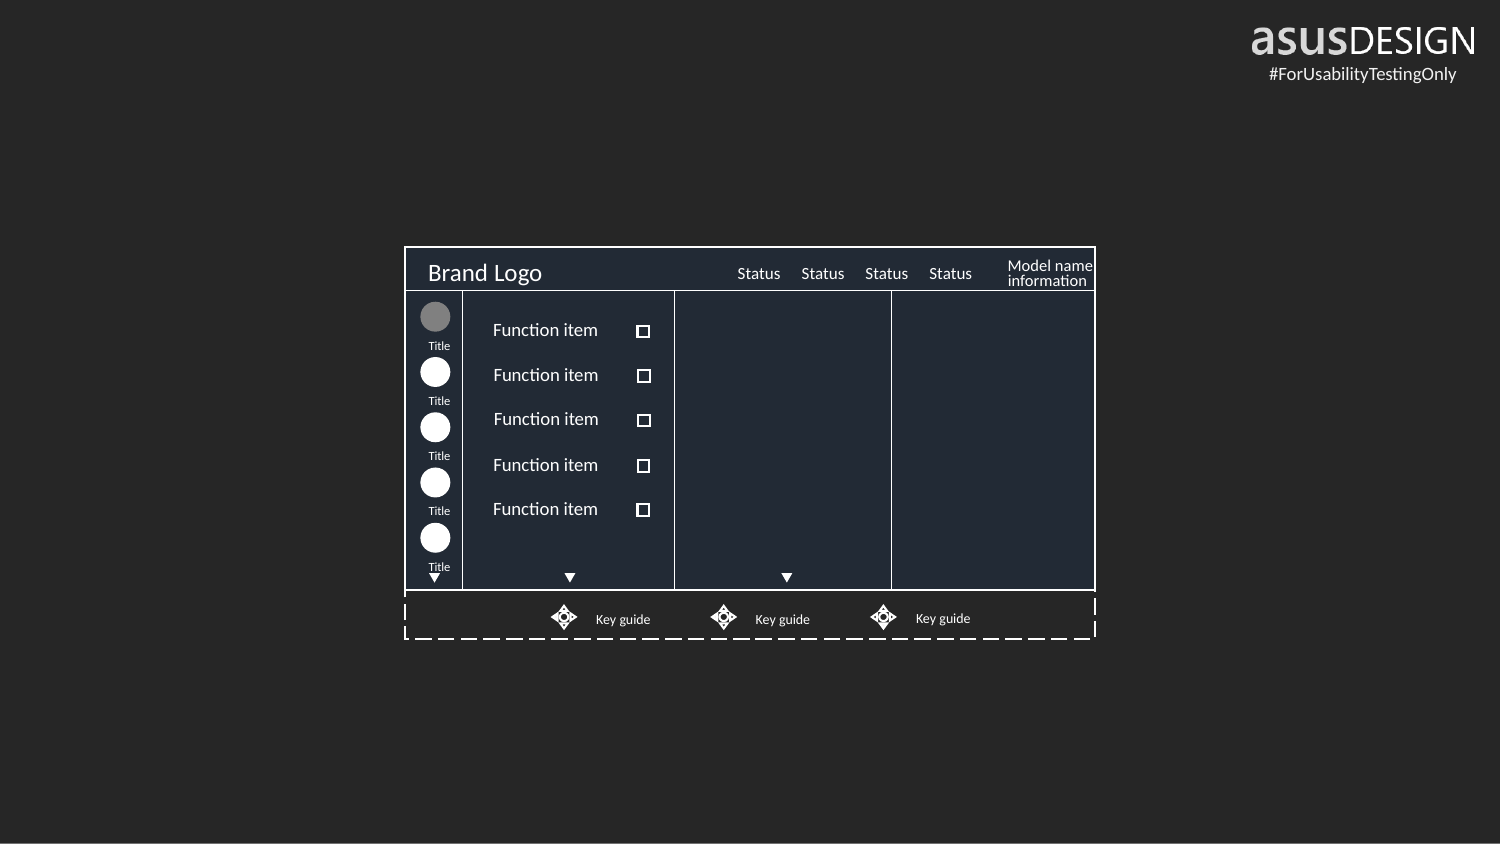

Model name
information
Brand Logo
Status
Status
Status
Status

Title
Function item

Function item

Title
Function item

Title
Function item

Title
Function item

Title

Key guide

Key guide

Key guide